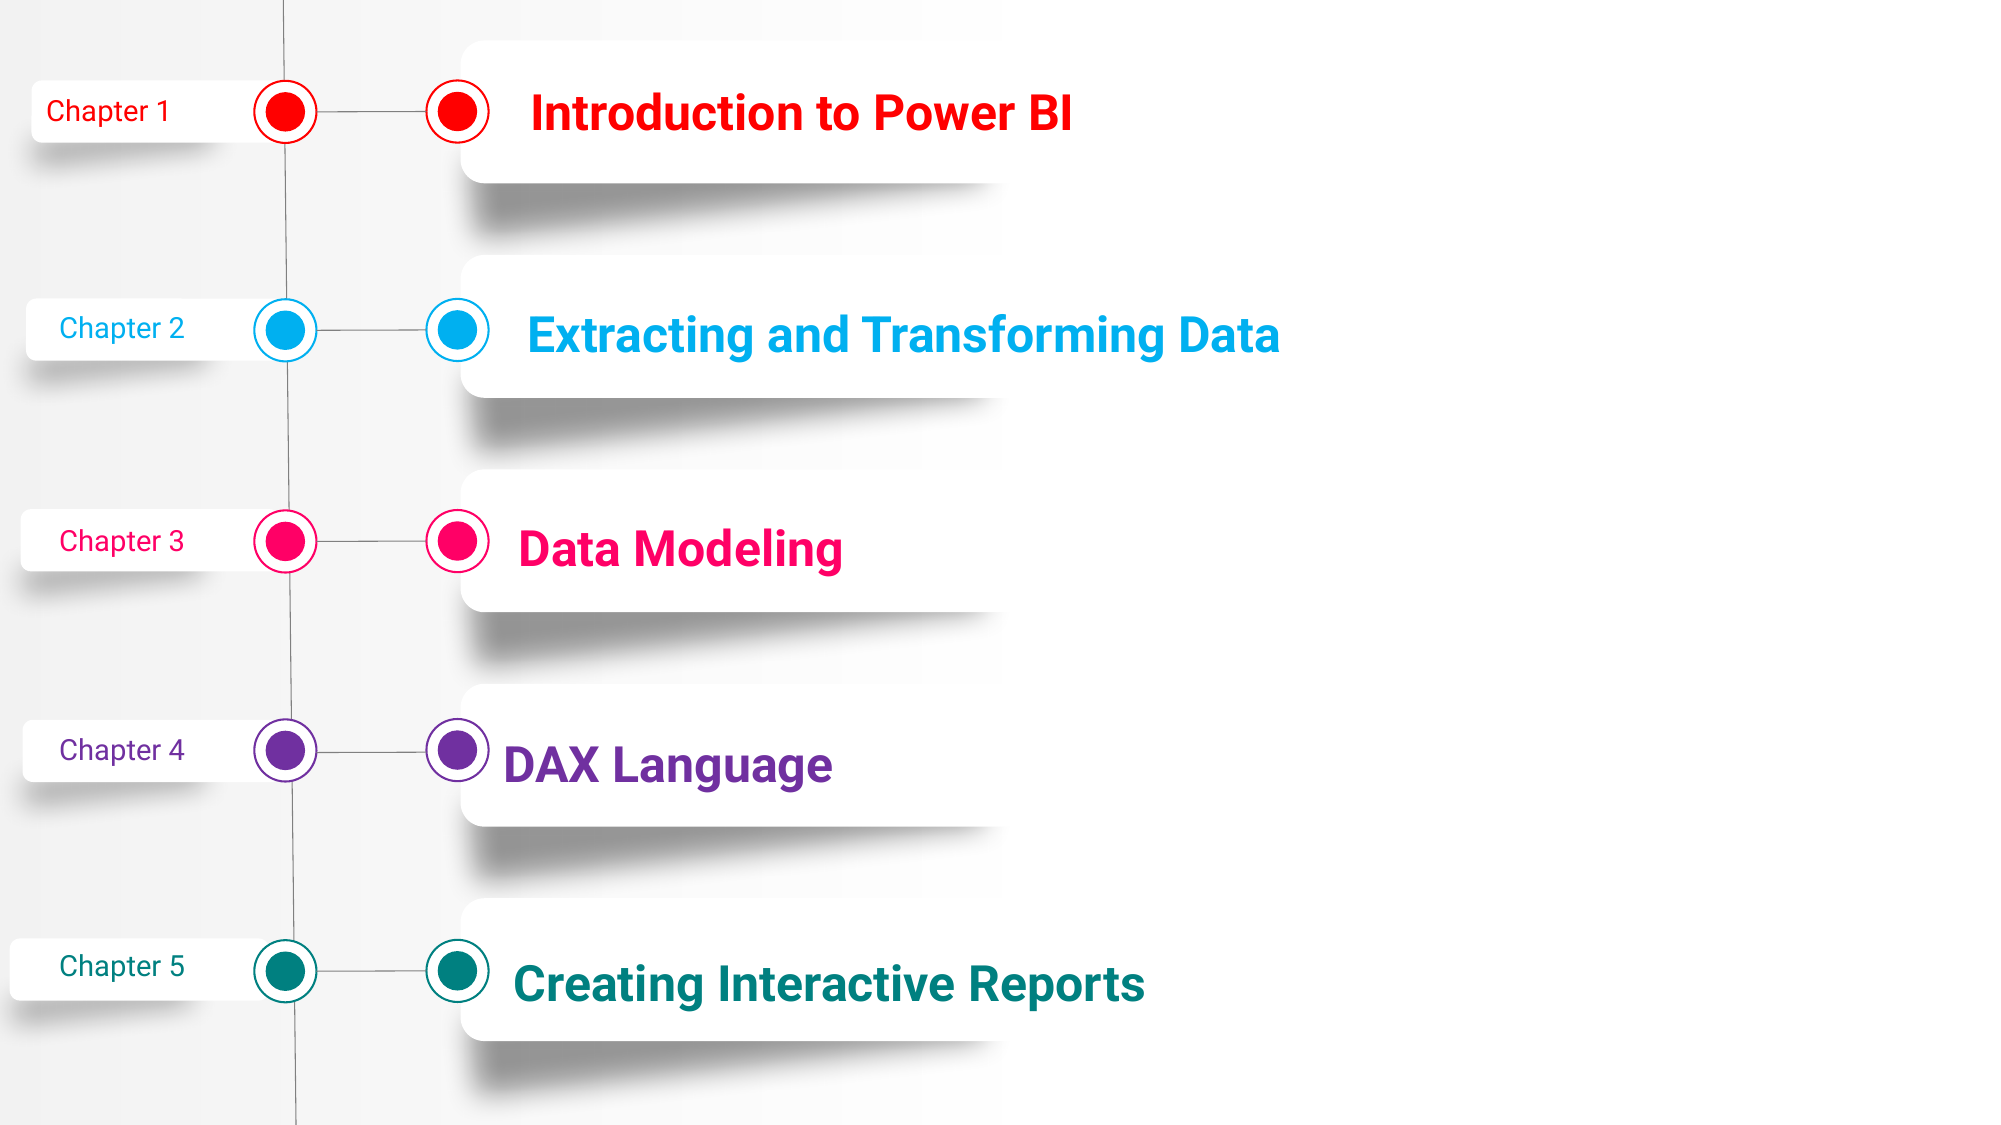

Introduction to Power BI

Chapter 1

 Extracting and Transforming Data

Chapter 2

Data Modeling

Chapter 3

DAX Language

Chapter 4

Creating Interactive Reports

Chapter 5